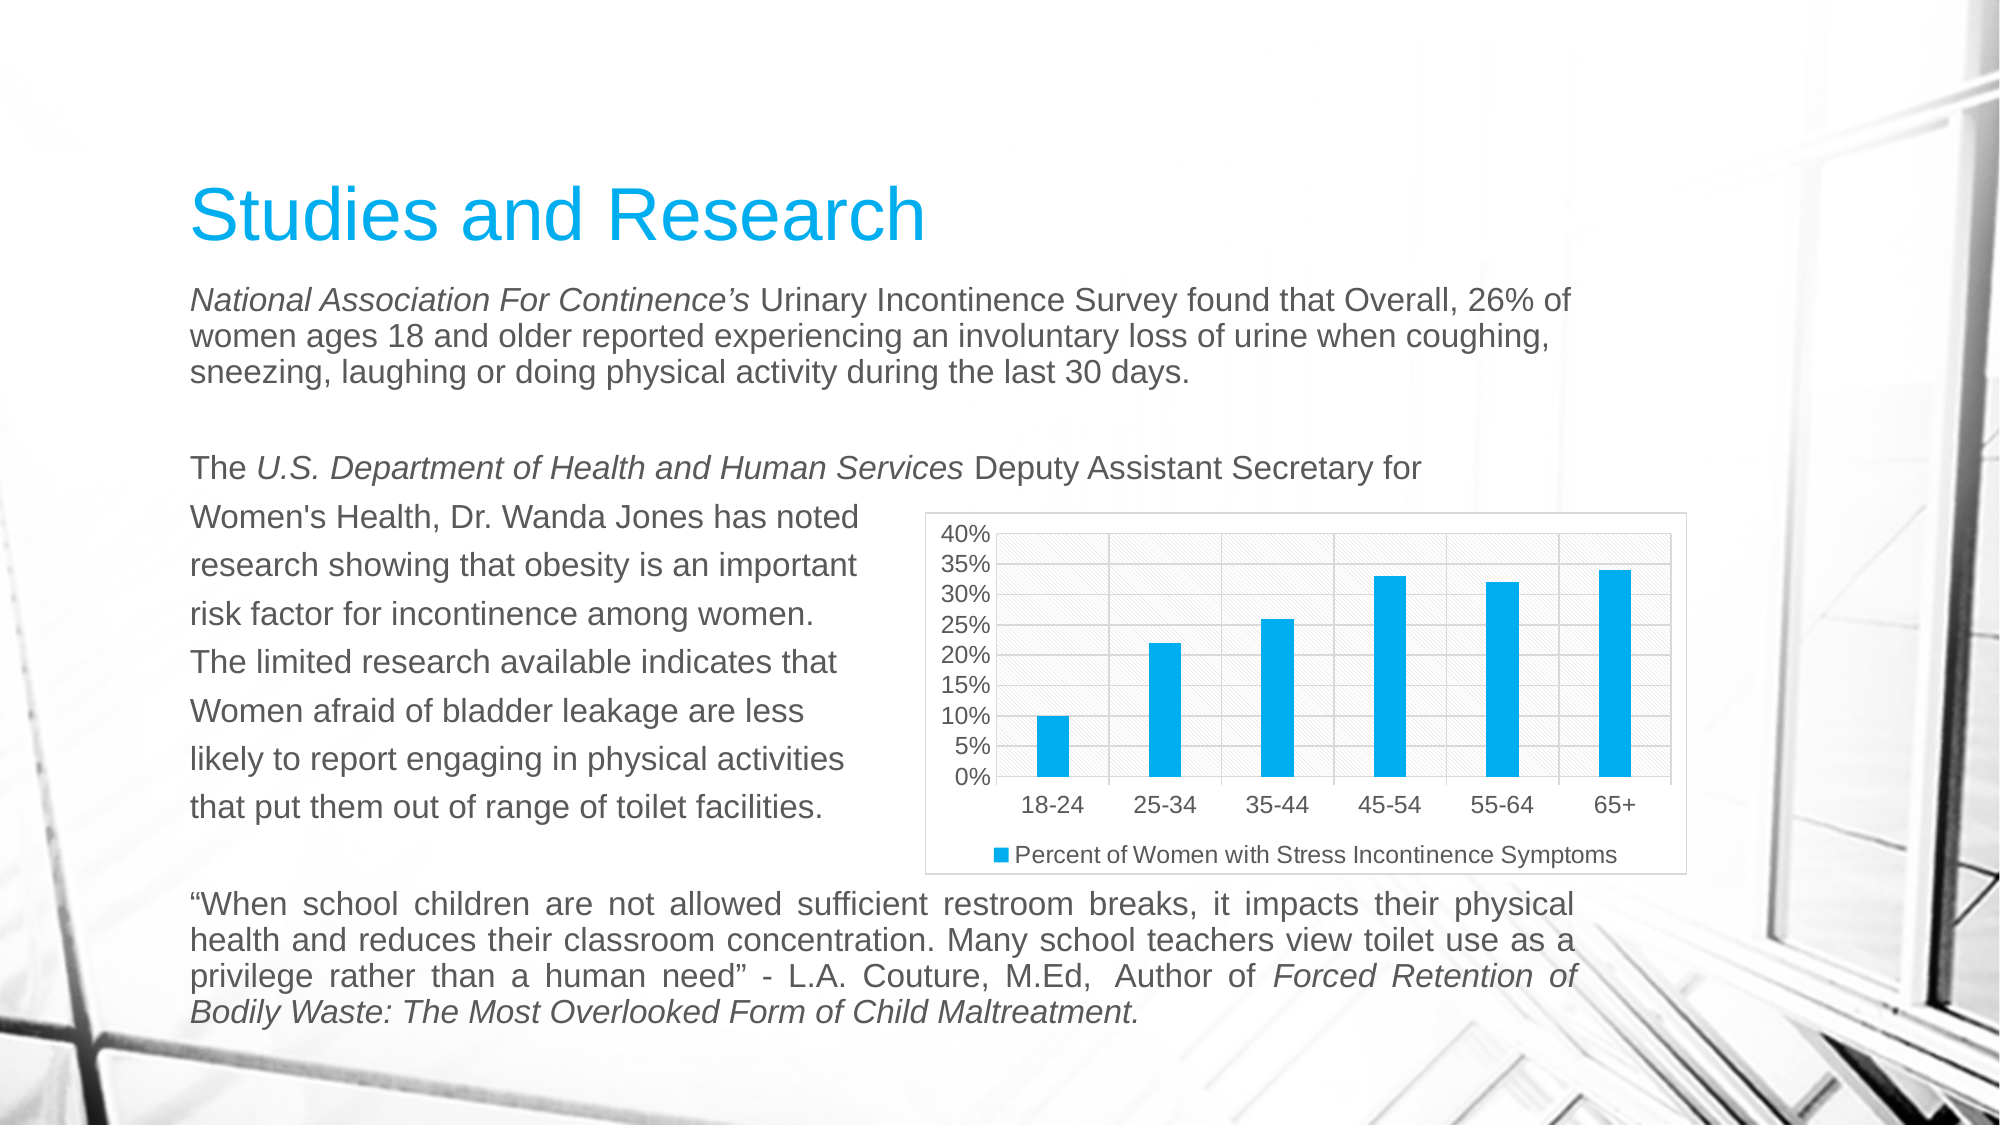

# Studies and Research
National Association For Continence’s Urinary Incontinence Survey found that Overall, 26% of women ages 18 and older reported experiencing an involuntary loss of urine when coughing, sneezing, laughing or doing physical activity during the last 30 days.

The U.S. Department of Health and Human Services Deputy Assistant Secretary for
Women's Health, Dr. Wanda Jones has noted
research showing that obesity is an important
risk factor for incontinence among women.
The limited research available indicates that
Women afraid of bladder leakage are less
likely to report engaging in physical activities
that put them out of range of toilet facilities.

“When school children are not allowed sufficient restroom breaks, it impacts their physical health and reduces their classroom concentration. Many school teachers view toilet use as a privilege rather than a human need” - L.A. Couture, M.Ed,  Author of Forced Retention of Bodily Waste: The Most Overlooked Form of Child Maltreatment.

### Chart

| Category | Percent of Women with Stress Incontinence Symptoms |
|---|---|
| 18-24 | 0.1 |
| 25-34 | 0.22 |
| 35-44 | 0.26 |
| 45-54 | 0.33 |
| 55-64 | 0.32 |
| 65+ | 0.34 |